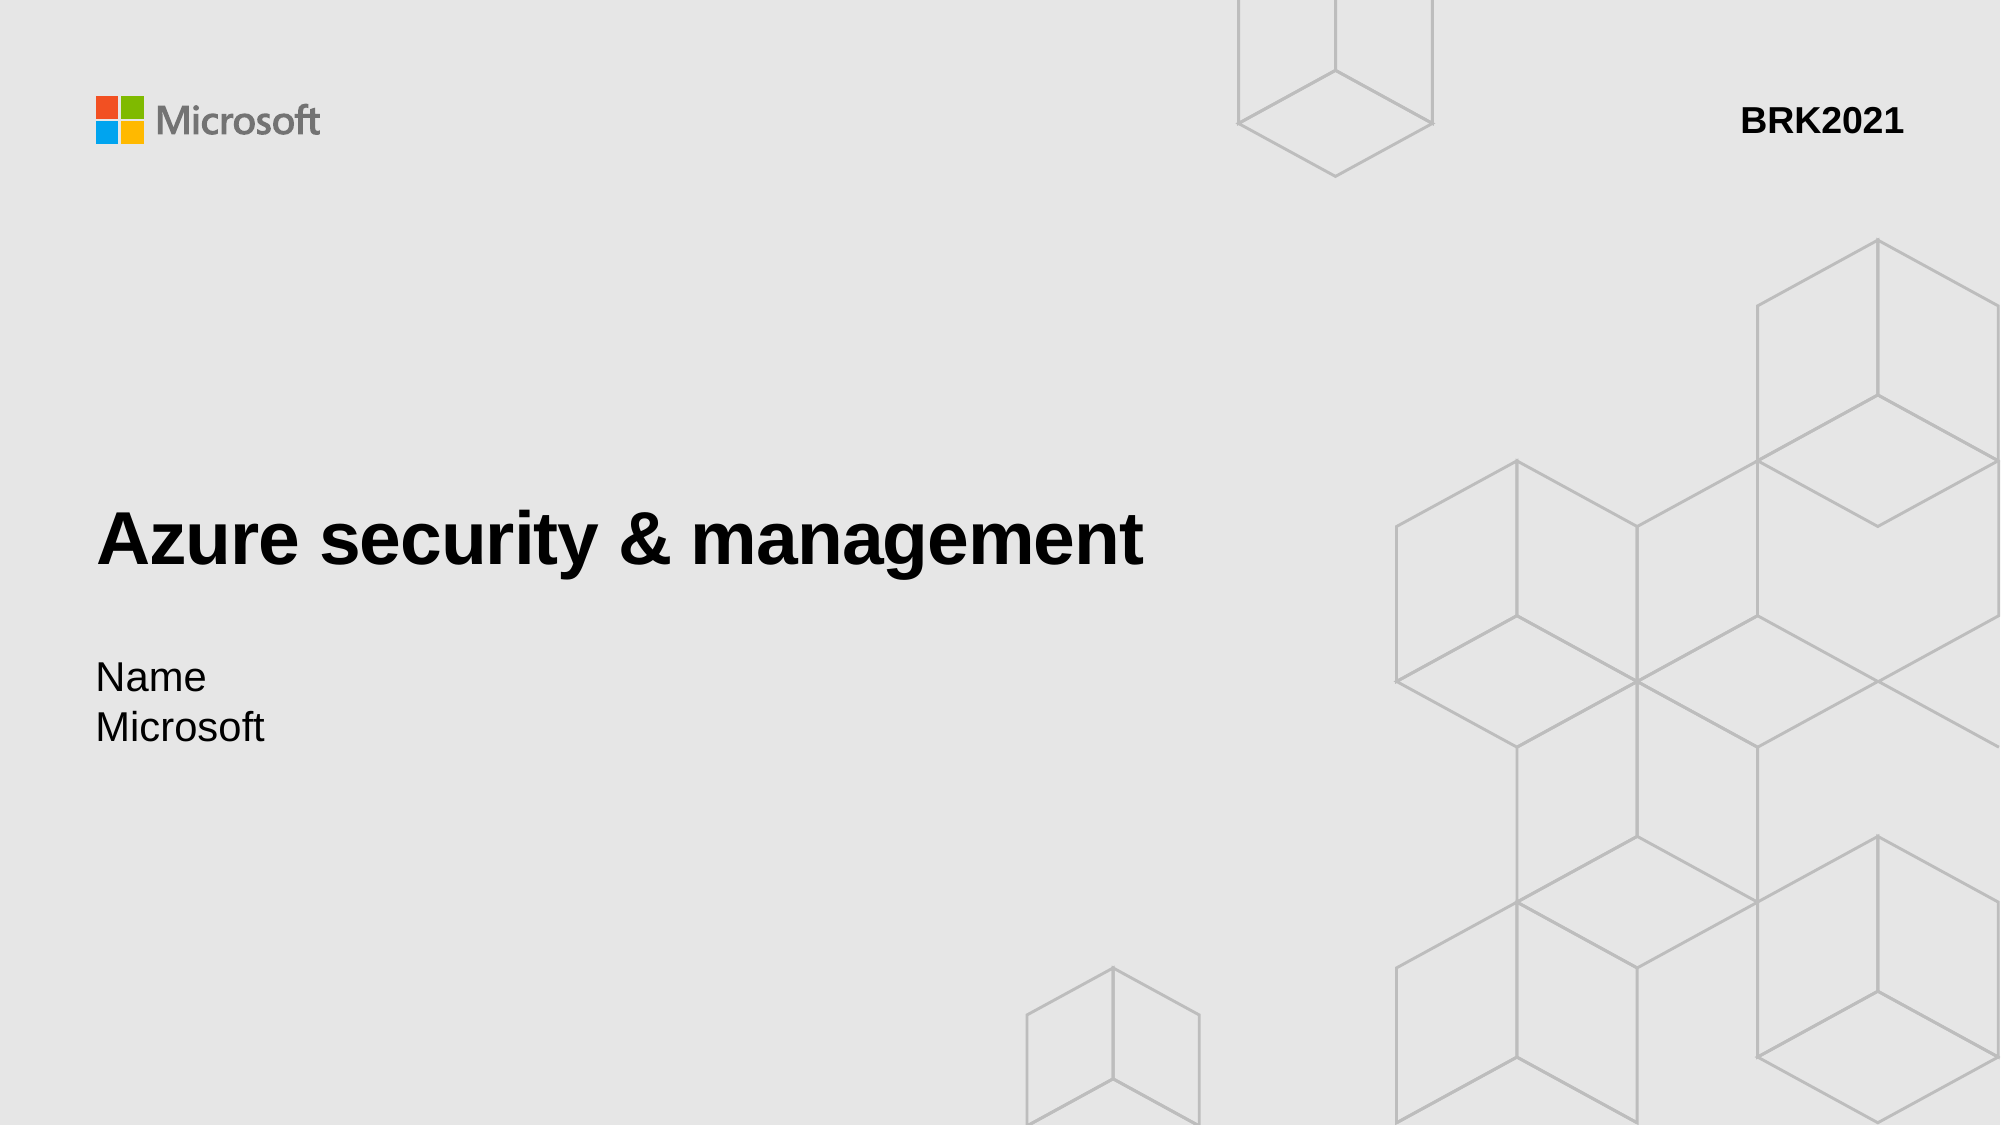

BRK2021
# Azure security & management

Name
Microsoft